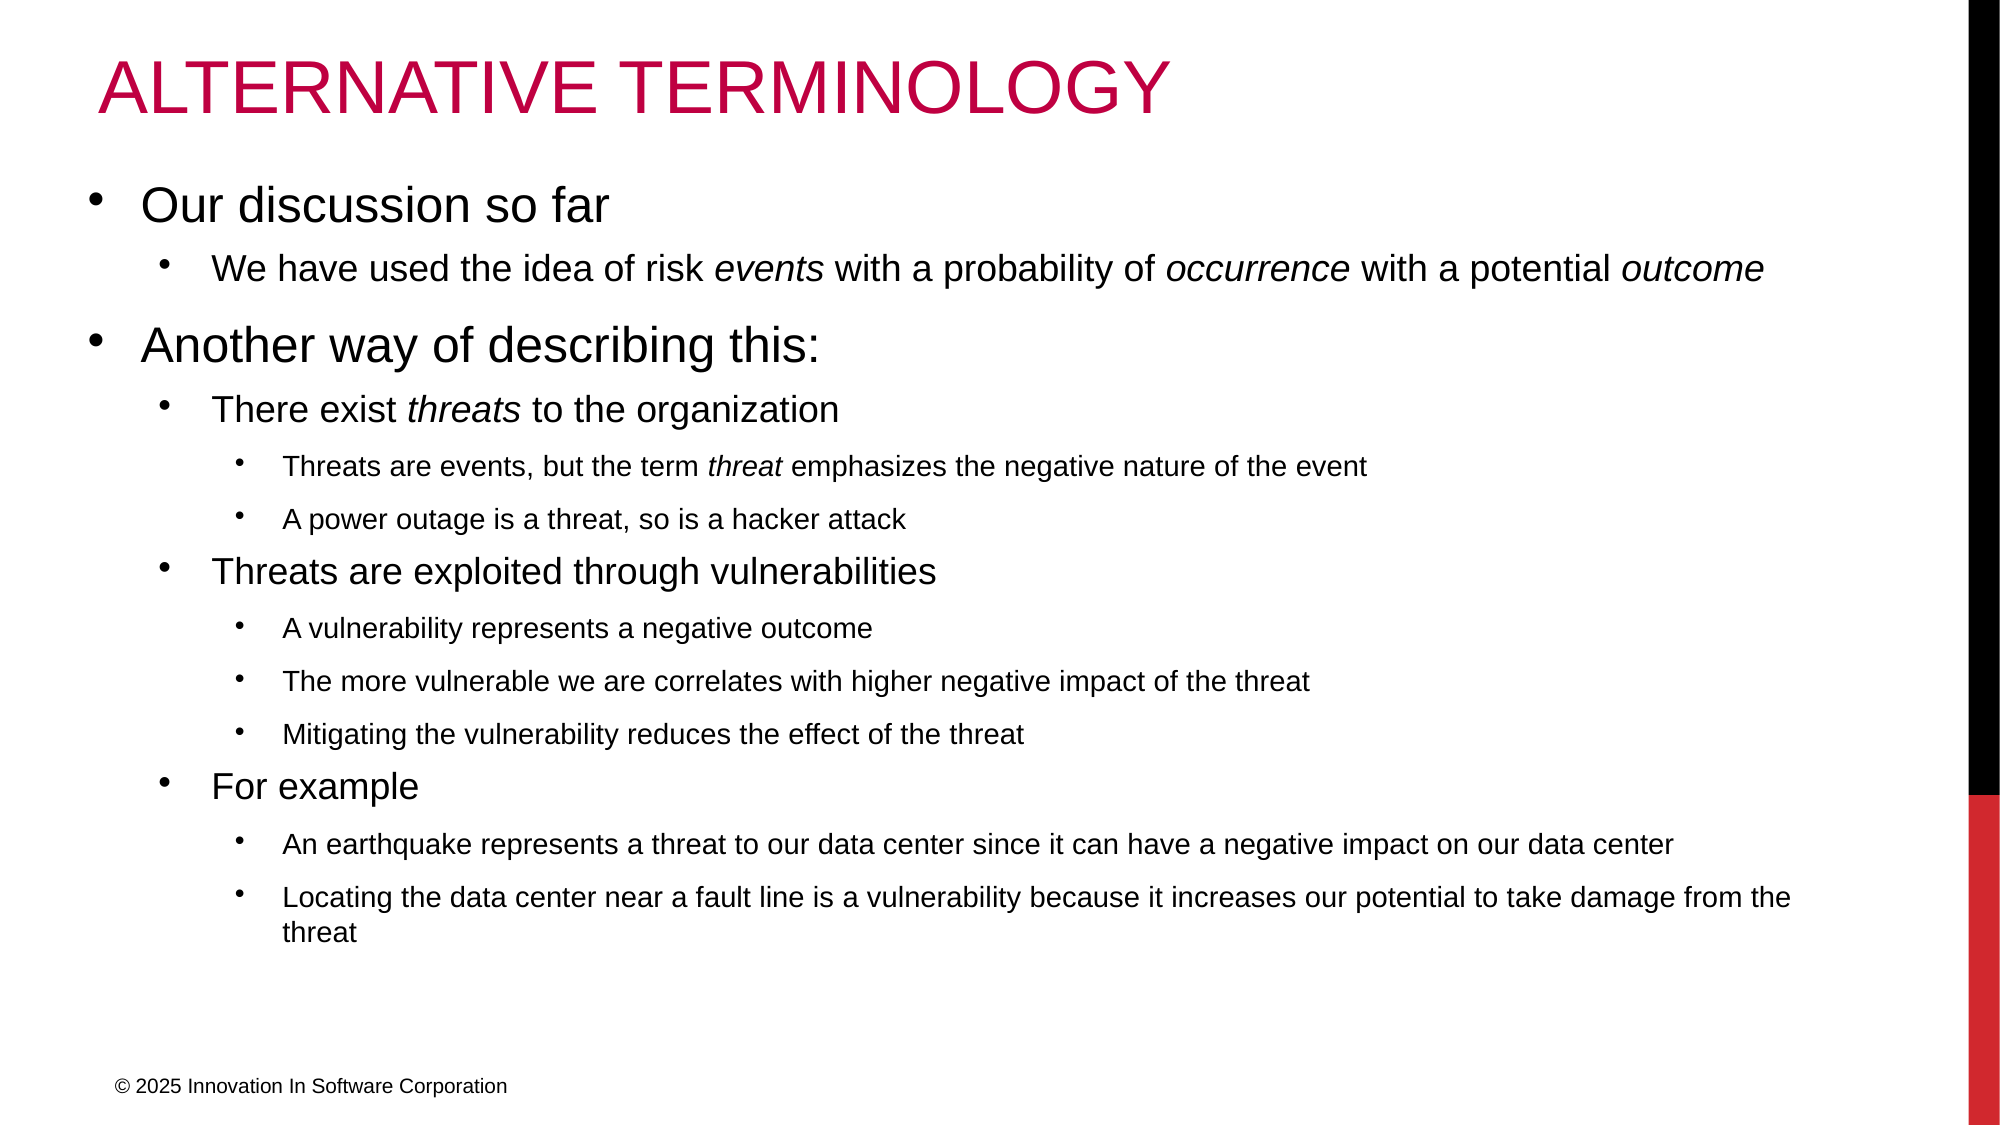

# ALTERNATIVE TERMINOLOGY
Our discussion so far
We have used the idea of risk events with a probability of occurrence with a potential outcome
Another way of describing this:
There exist threats to the organization
Threats are events, but the term threat emphasizes the negative nature of the event
A power outage is a threat, so is a hacker attack
Threats are exploited through vulnerabilities
A vulnerability represents a negative outcome
The more vulnerable we are correlates with higher negative impact of the threat
Mitigating the vulnerability reduces the effect of the threat
For example
An earthquake represents a threat to our data center since it can have a negative impact on our data center
Locating the data center near a fault line is a vulnerability because it increases our potential to take damage from the threat
© 2025 Innovation In Software Corporation